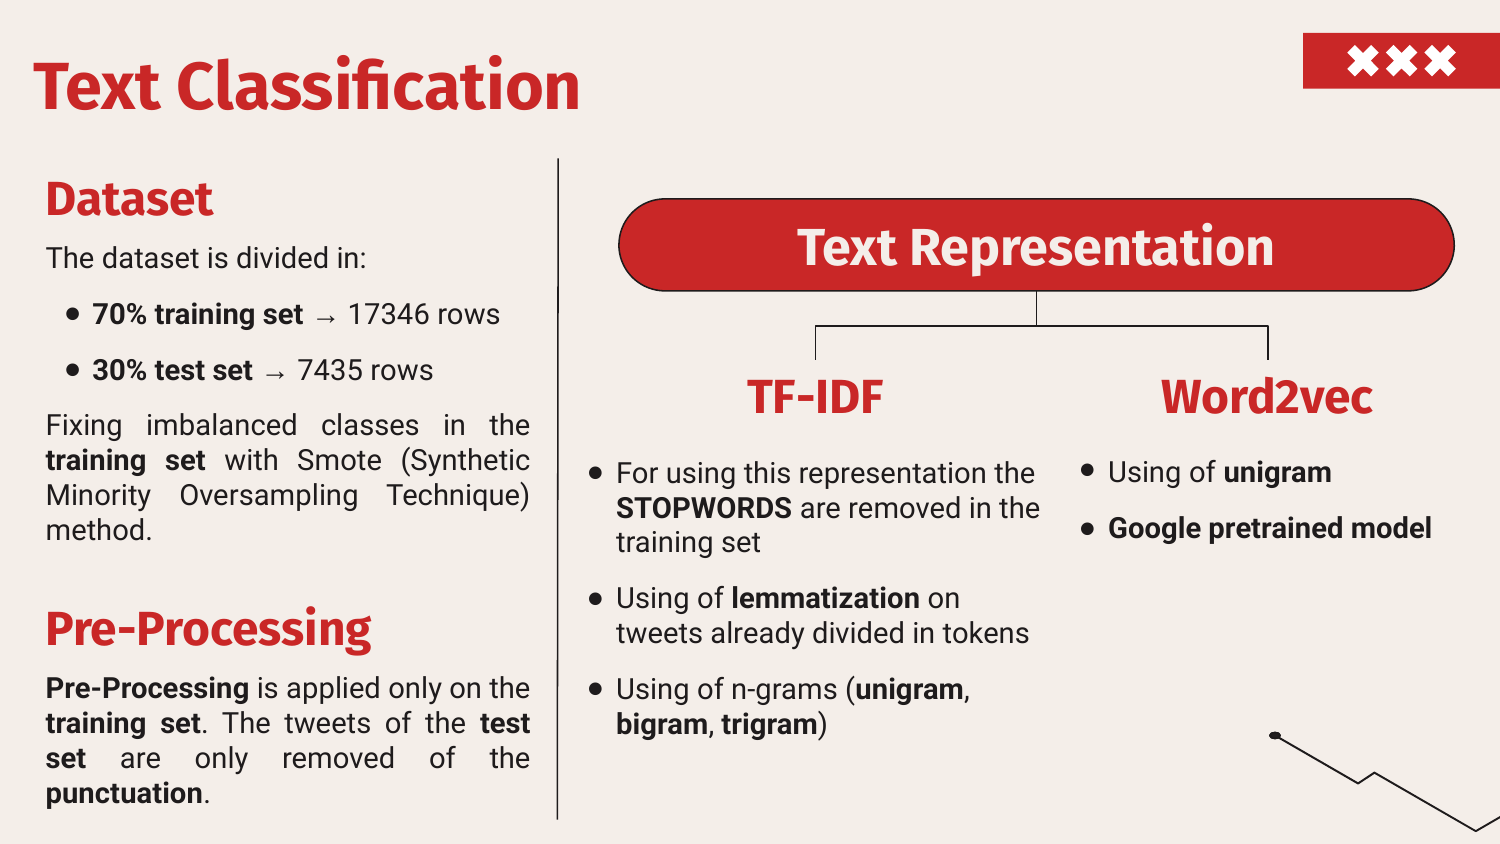

# Text Classification
Dataset
Text Representation
The dataset is divided in:
70% training set → 17346 rows
30% test set → 7435 rows
Fixing imbalanced classes in the training set with Smote (Synthetic Minority Oversampling Technique) method.
TF-IDF
Word2vec
For using this representation the  STOPWORDS are removed in the training set
Using of lemmatization on tweets already divided in tokens
Using of n-grams (unigram, bigram, trigram)
Using of unigram
Google pretrained model
Pre-Processing
Pre-Processing is applied only on the training set. The tweets of the test set are only removed of the punctuation.